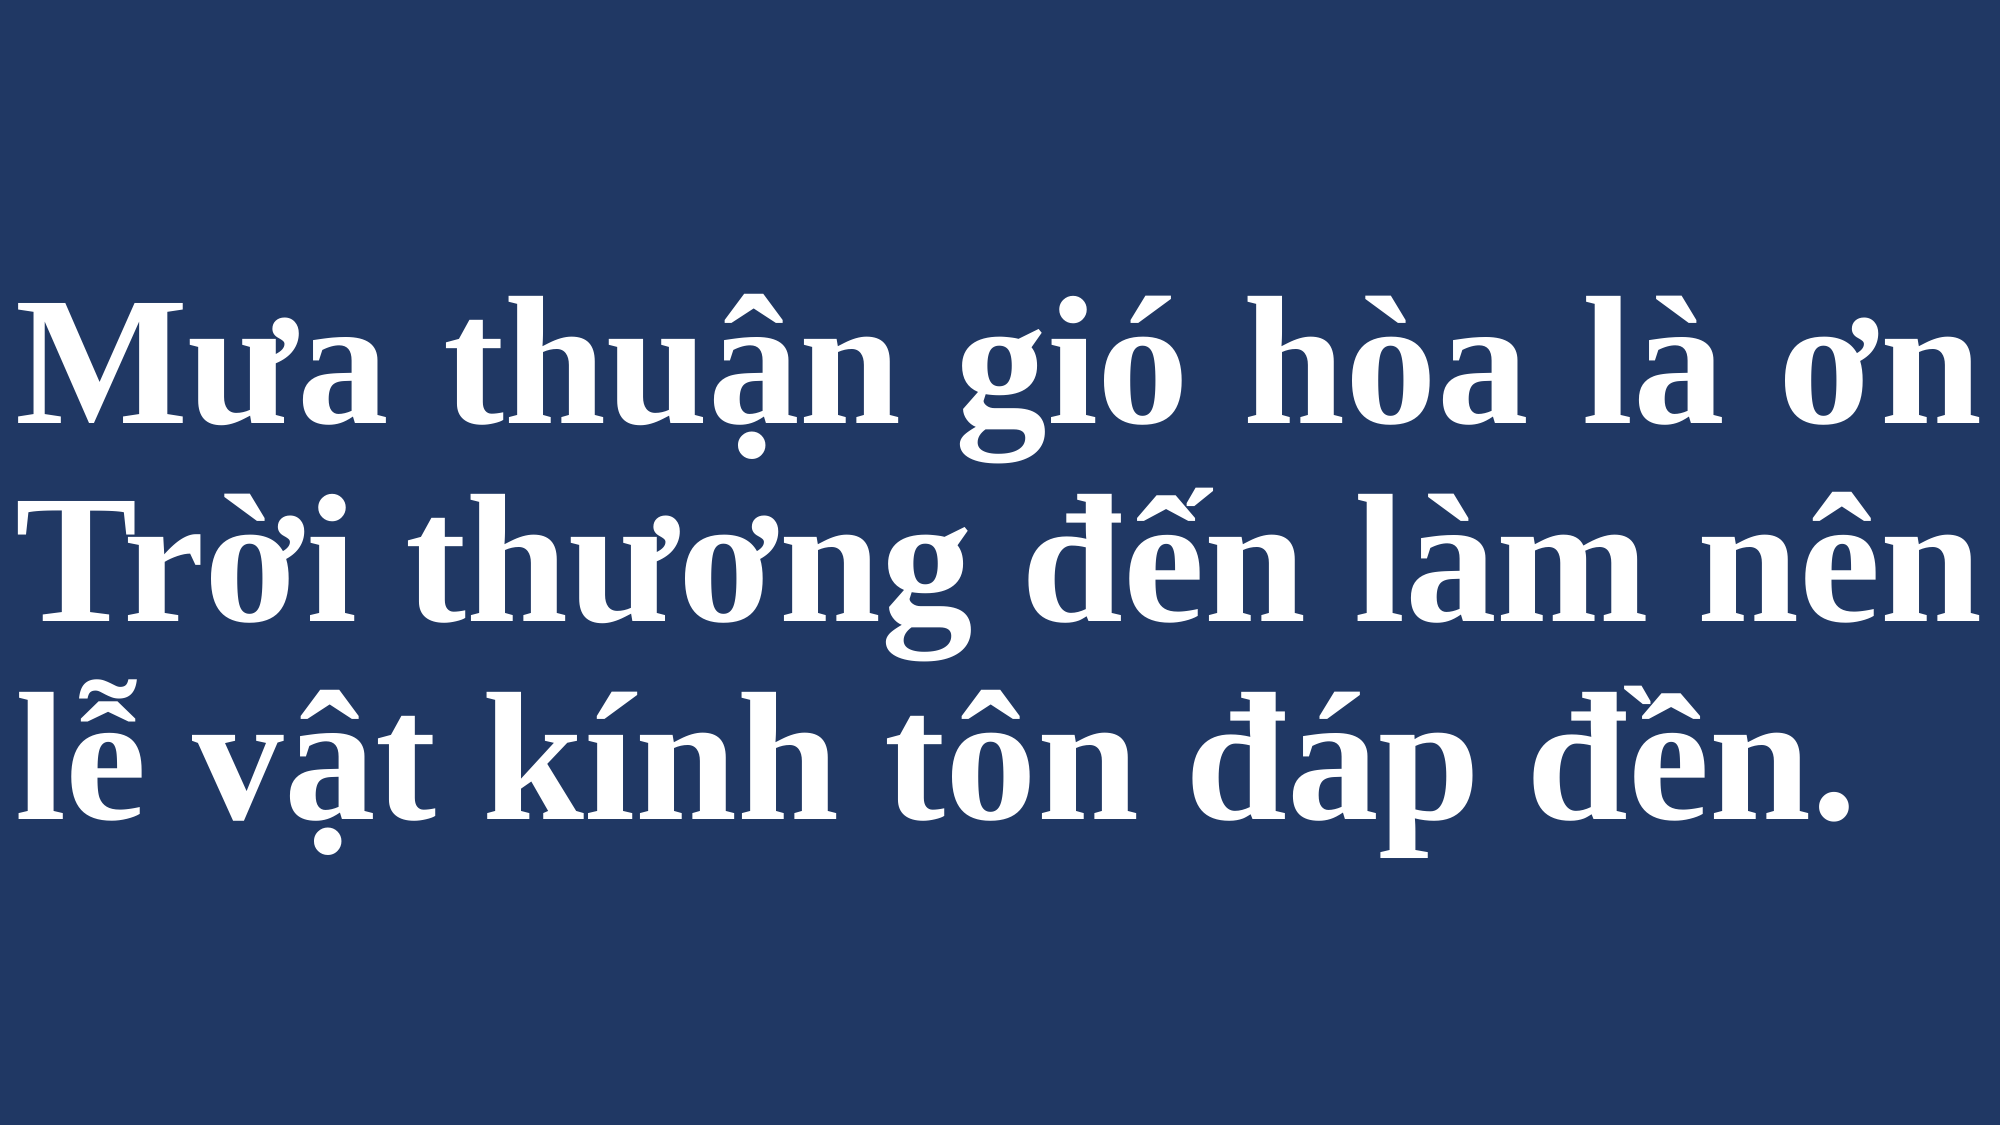

# Mưa thuận gió hòa là ơn Trời thương đến làm nên lễ vật kính tôn đáp đền.